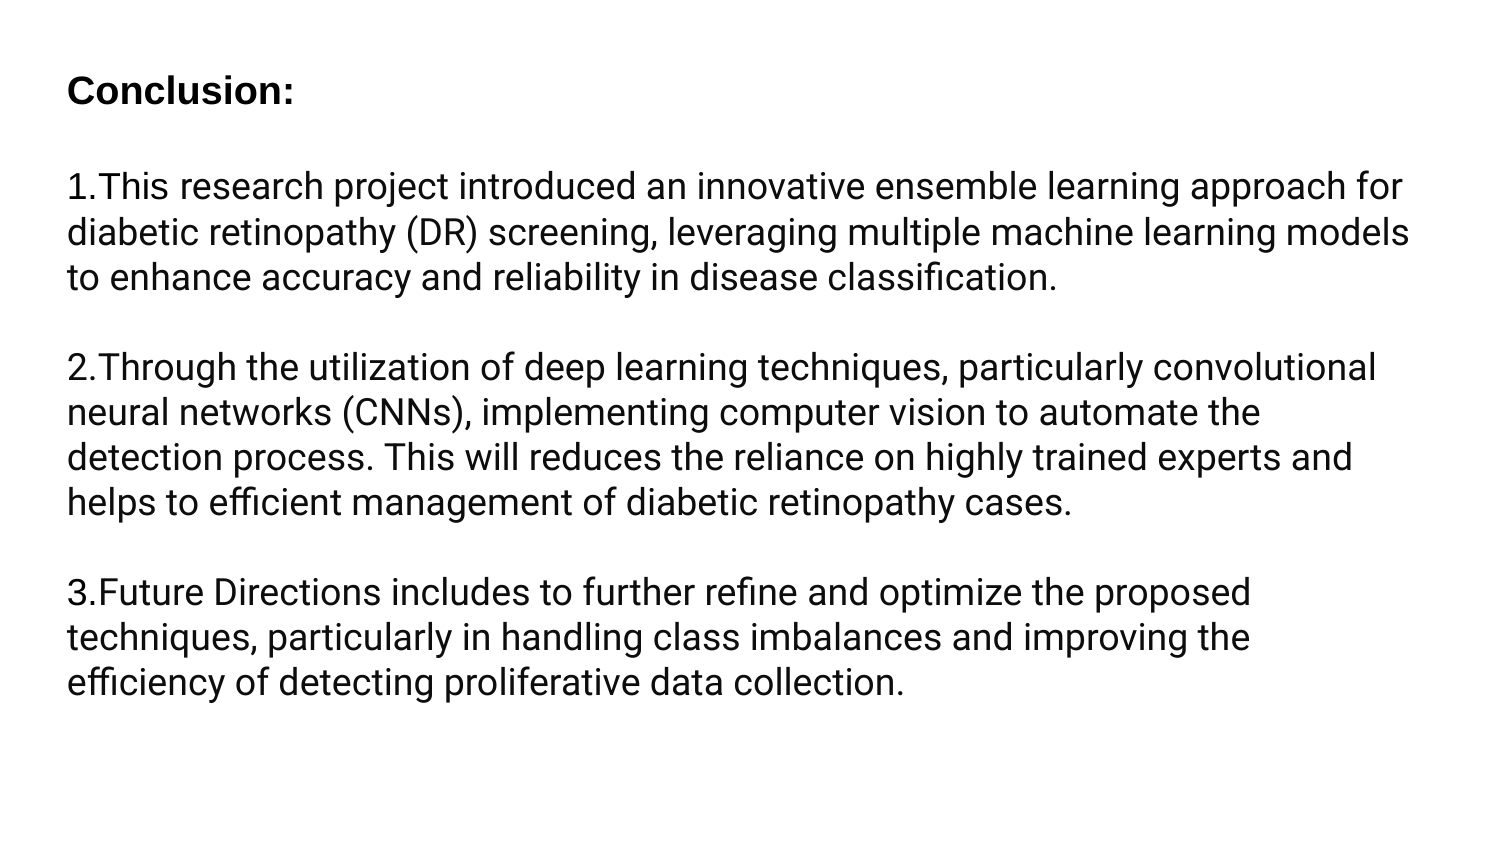

Conclusion:
1.This research project introduced an innovative ensemble learning approach for diabetic retinopathy (DR) screening, leveraging multiple machine learning models to enhance accuracy and reliability in disease classification.

2.Through the utilization of deep learning techniques, particularly convolutional neural networks (CNNs), implementing computer vision to automate the detection process. This will reduces the reliance on highly trained experts and helps to efficient management of diabetic retinopathy cases.

3.Future Directions includes to further refine and optimize the proposed techniques, particularly in handling class imbalances and improving the efficiency of detecting proliferative data collection.